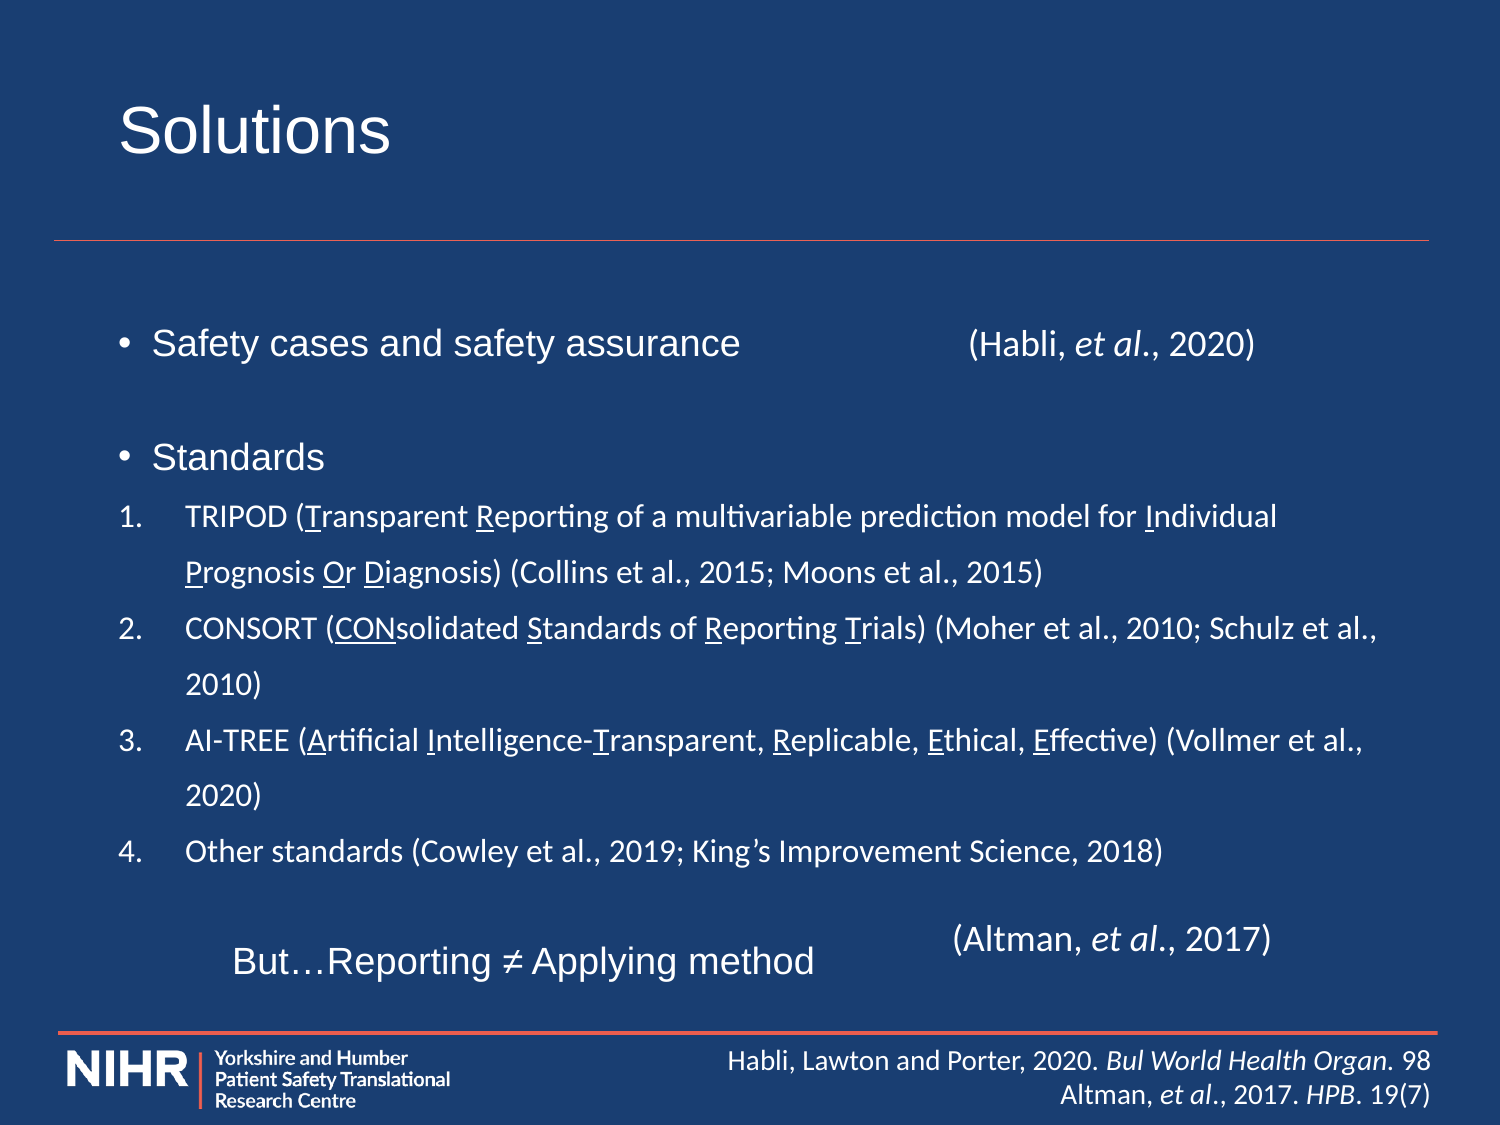

# Solutions
(Habli, et al., 2020)
Safety cases and safety assurance

Standards
TRIPOD (Transparent Reporting of a multivariable prediction model for Individual Prognosis Or Diagnosis) (Collins et al., 2015; Moons et al., 2015)
CONSORT (CONsolidated Standards of Reporting Trials) (Moher et al., 2010; Schulz et al., 2010)
AI-TREE (Artificial Intelligence-Transparent, Replicable, Ethical, Effective) (Vollmer et al., 2020)
Other standards (Cowley et al., 2019; King’s Improvement Science, 2018)

	But…Reporting ≠ Applying method
(Altman, et al., 2017)
Habli, Lawton and Porter, 2020. Bul World Health Organ. 98
Altman, et al., 2017. HPB. 19(7)